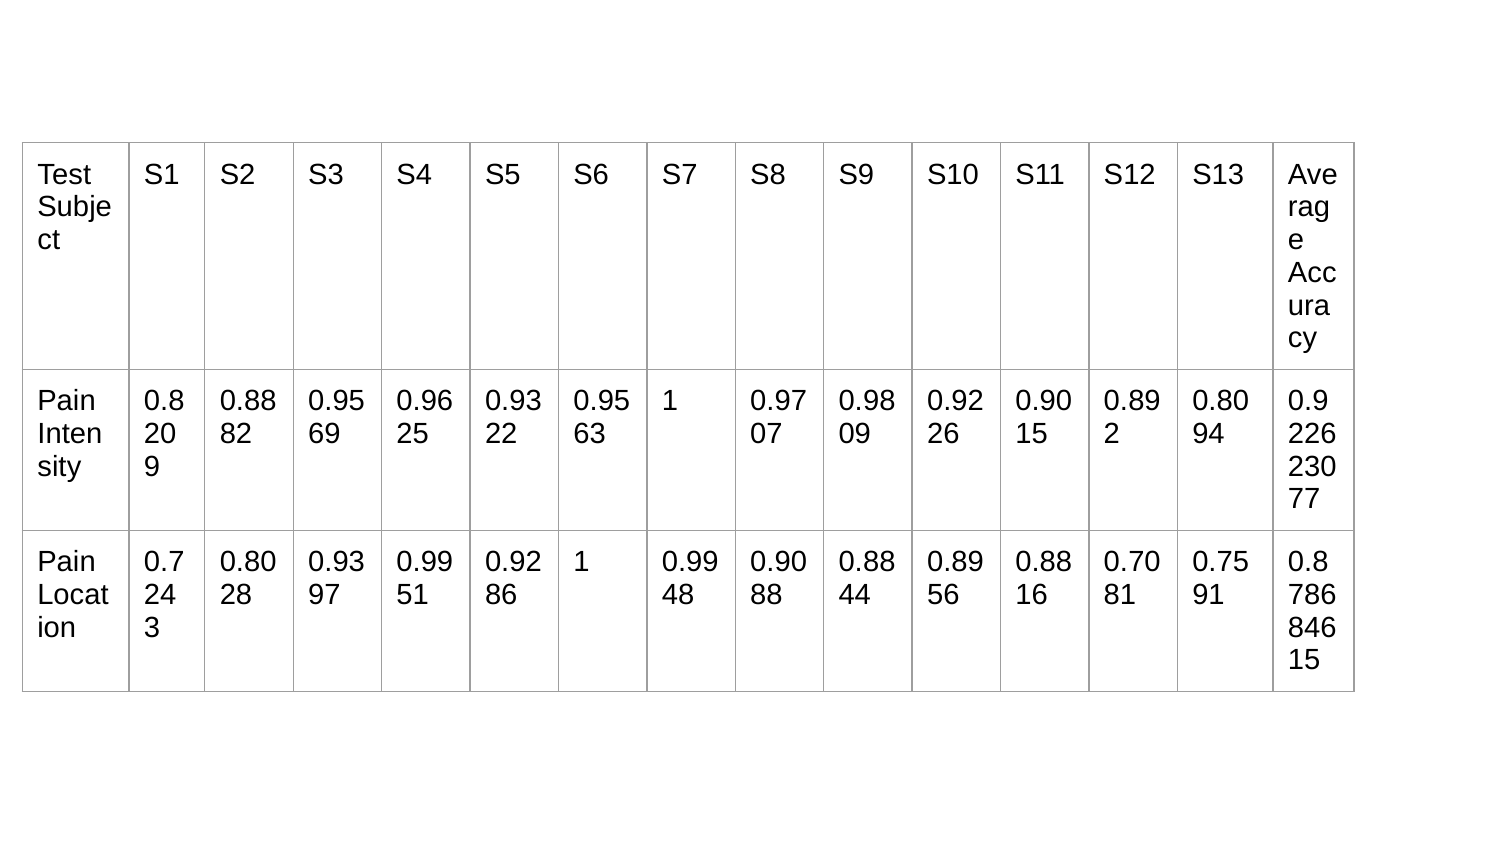

| Test Subject | S1 | S2 | S3 | S4 | S5 | S6 | S7 | S8 | S9 | S10 | S11 | S12 | S13 | Average Accuracy |
| --- | --- | --- | --- | --- | --- | --- | --- | --- | --- | --- | --- | --- | --- | --- |
| Pain Intensity | 0.8209 | 0.8882 | 0.9569 | 0.9625 | 0.9322 | 0.9563 | 1 | 0.9707 | 0.9809 | 0.9226 | 0.9015 | 0.892 | 0.8094 | 0.922623077 |
| Pain Location | 0.7243 | 0.8028 | 0.9397 | 0.9951 | 0.9286 | 1 | 0.9948 | 0.9088 | 0.8844 | 0.8956 | 0.8816 | 0.7081 | 0.7591 | 0.878684615 |